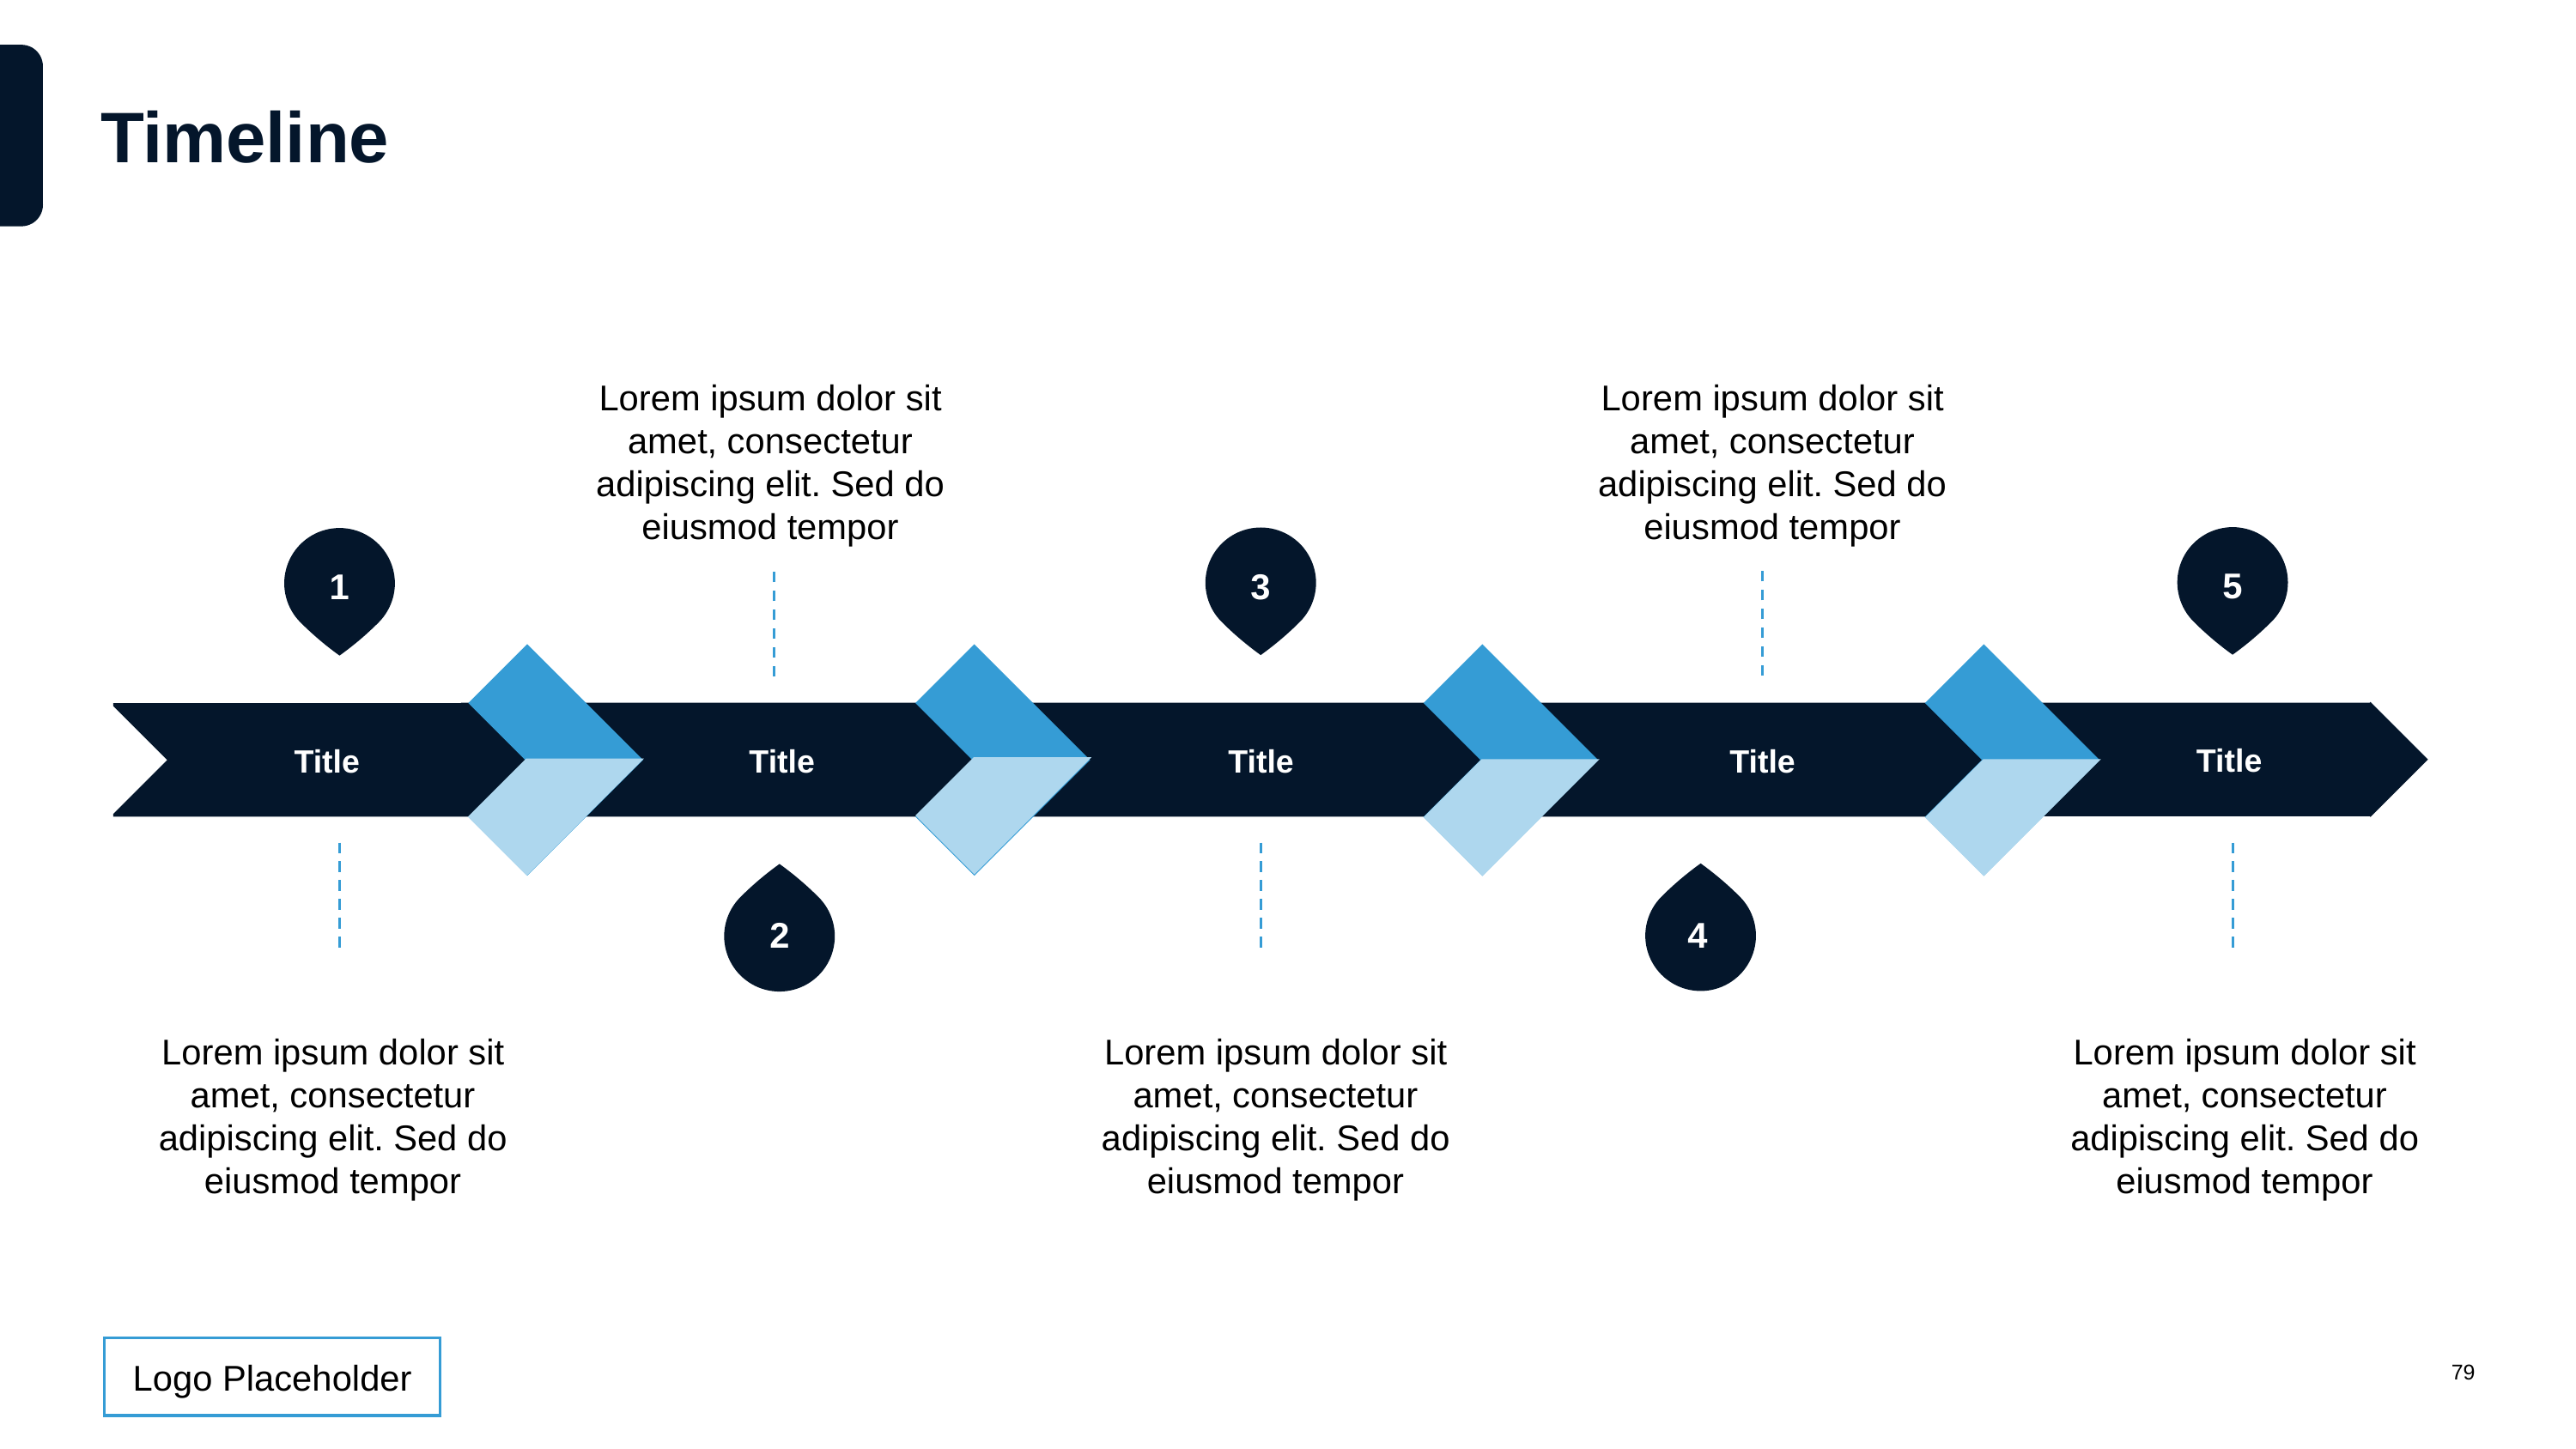

# Timeline
Lorem ipsum dolor sit amet, consectetur adipiscing elit. Sed do eiusmod tempor
Lorem ipsum dolor sit amet, consectetur adipiscing elit. Sed do eiusmod tempor

5
3
1

Title
Title
Title
Title
Title

4
2
Lorem ipsum dolor sit amet, consectetur adipiscing elit. Sed do eiusmod tempor
Lorem ipsum dolor sit amet, consectetur adipiscing elit. Sed do eiusmod tempor
Lorem ipsum dolor sit amet, consectetur adipiscing elit. Sed do eiusmod tempor
79